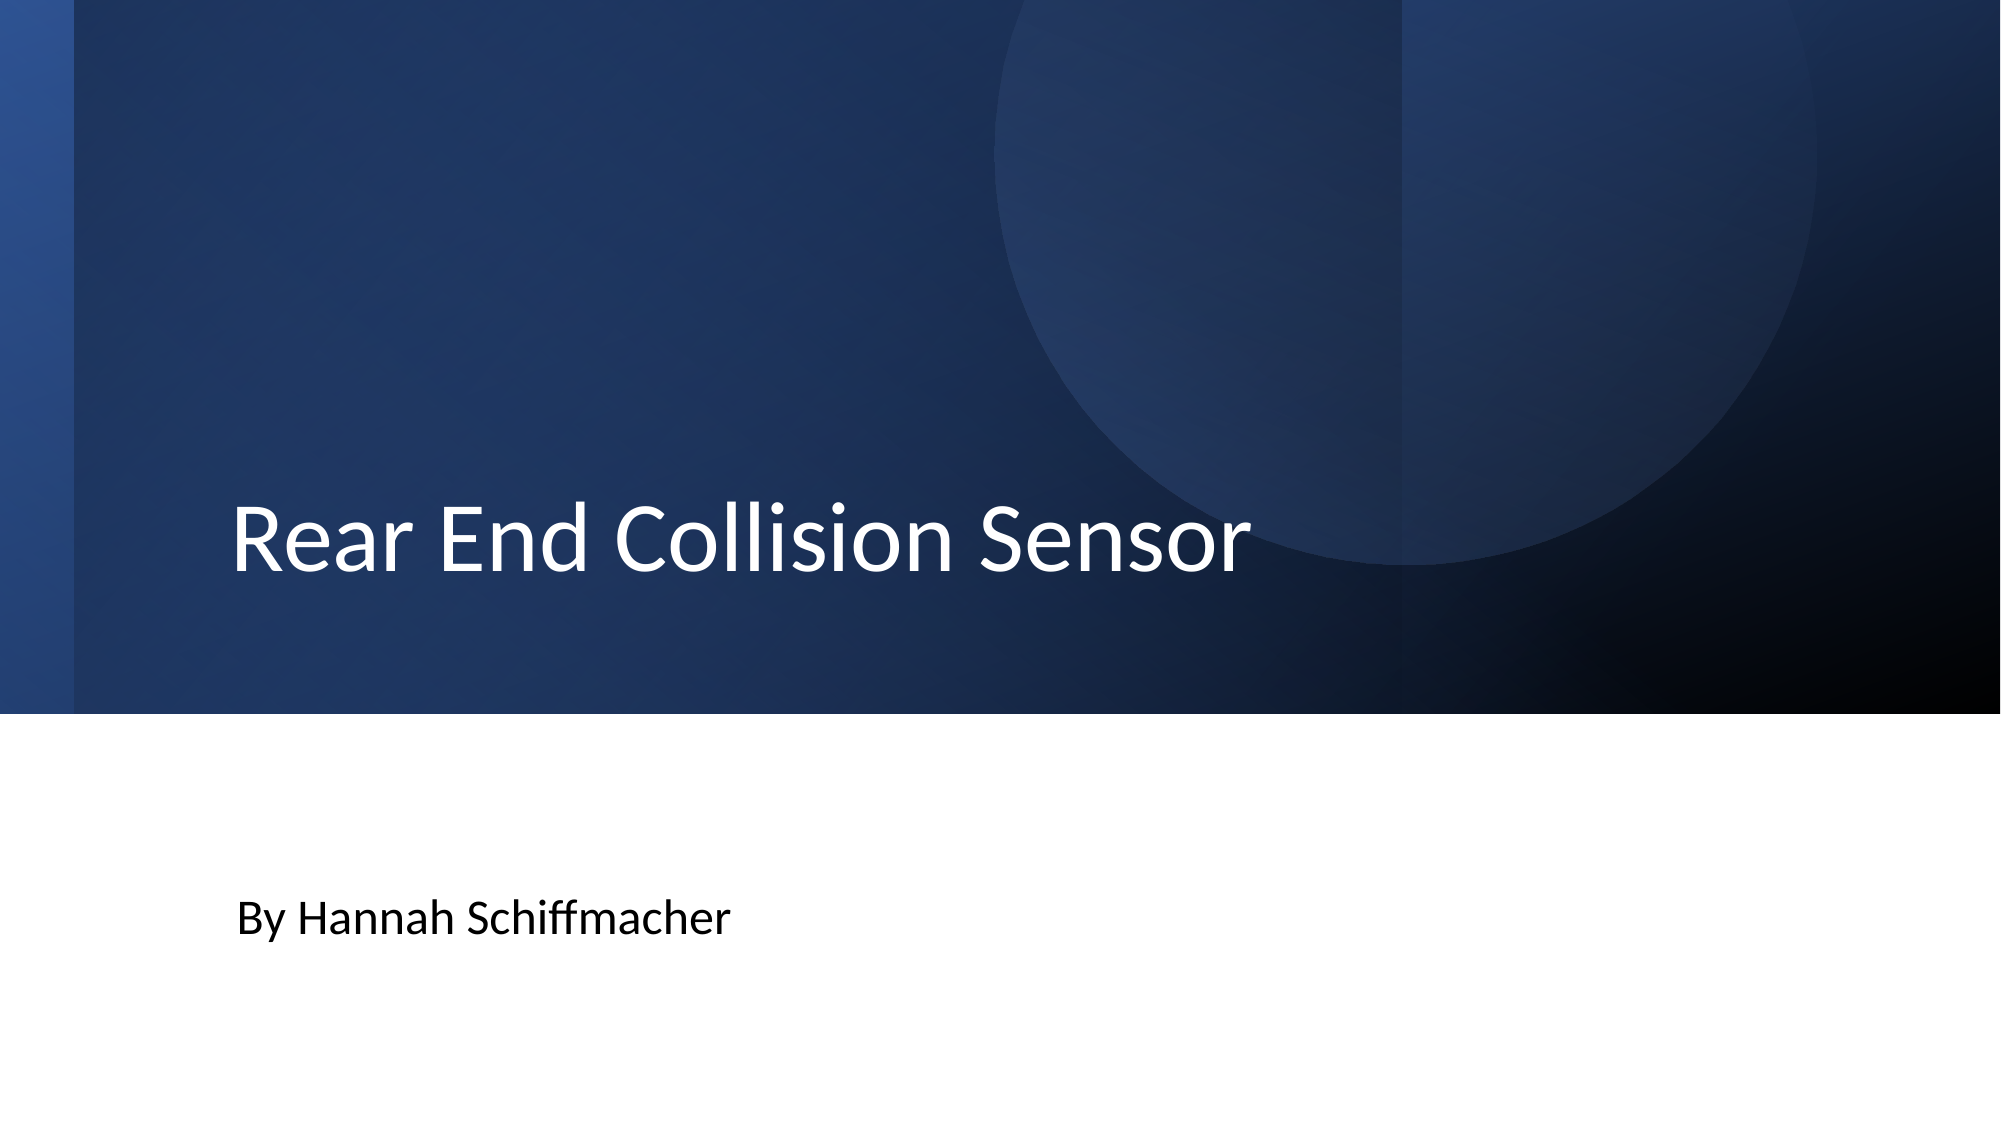

# Rear End Collision Sensor
By Hannah Schiffmacher